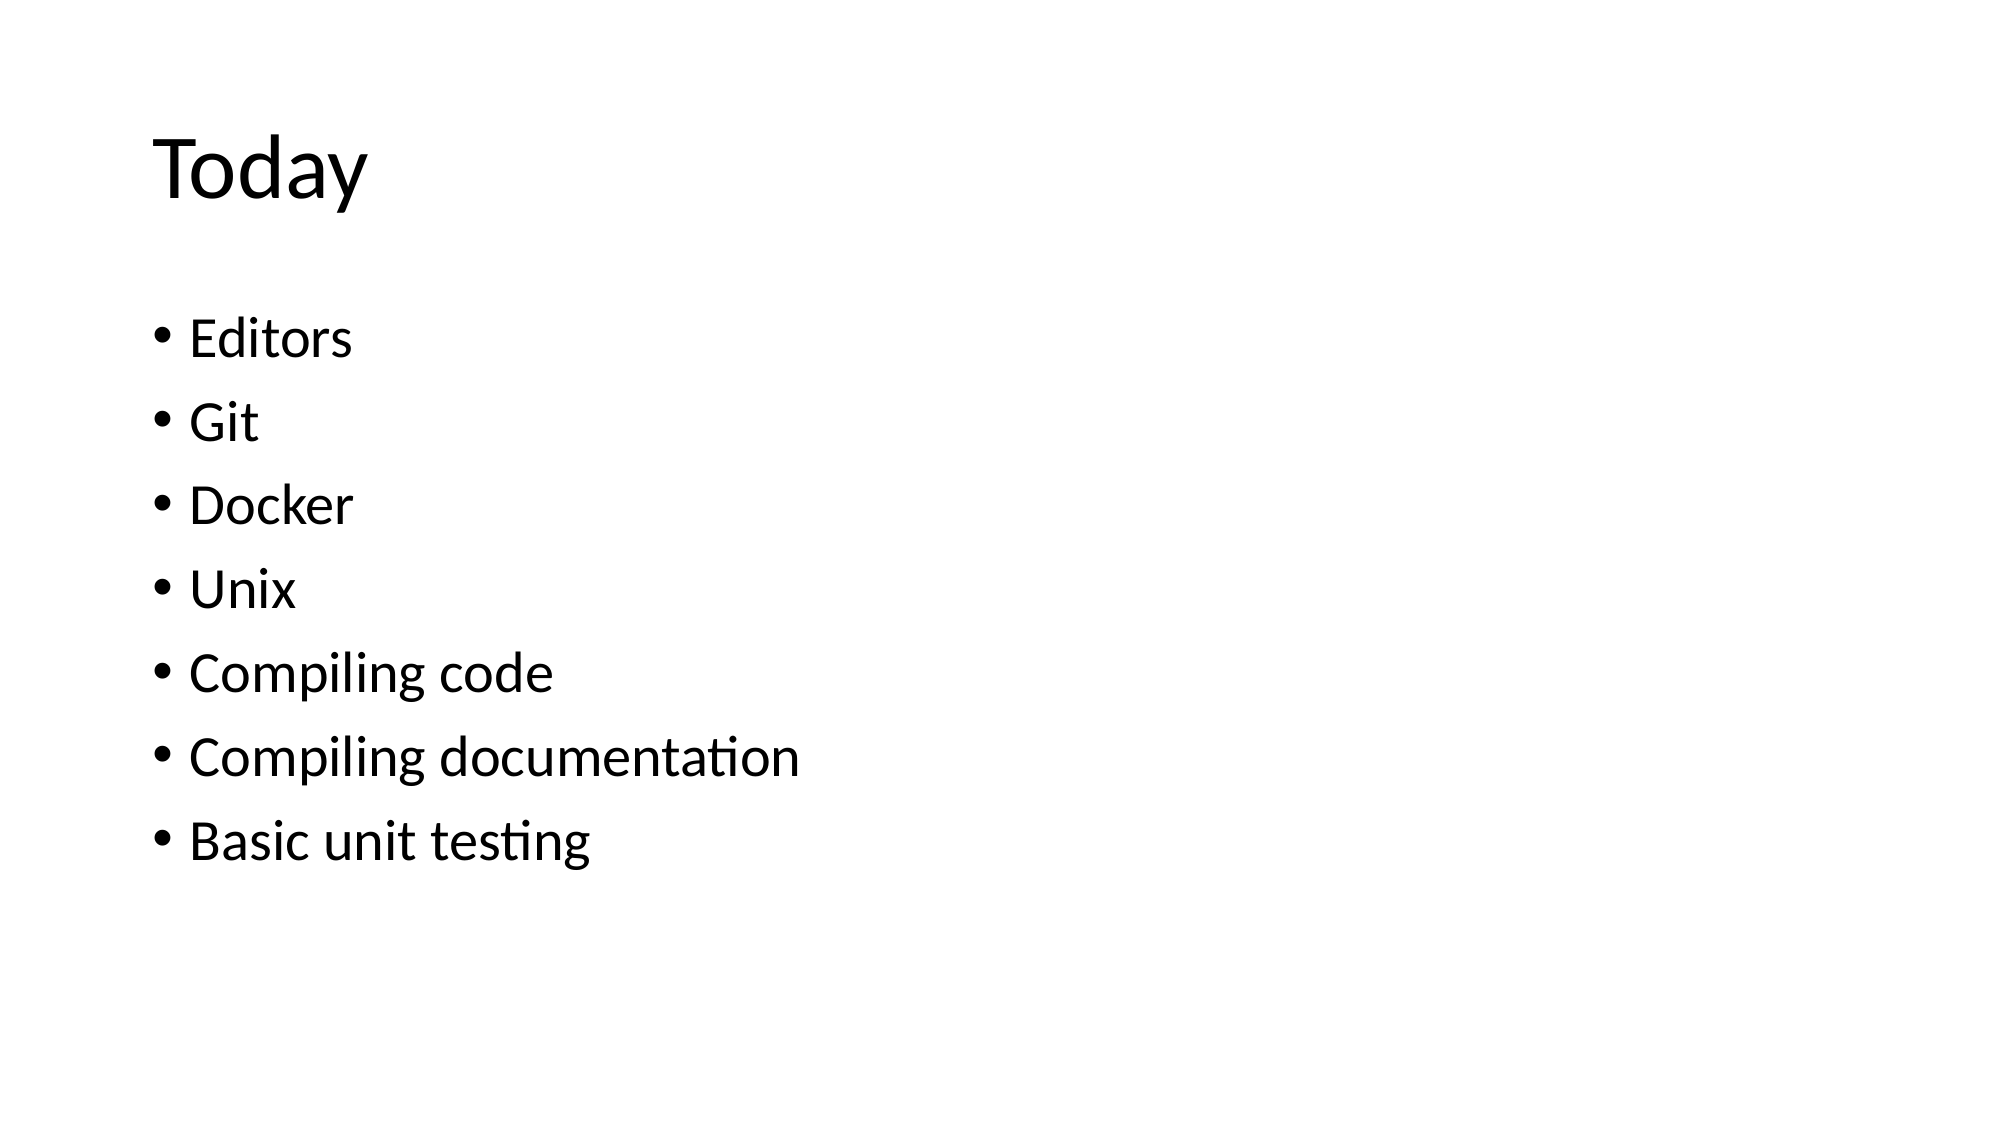

# Today
Editors
Git
Docker
Unix
Compiling code
Compiling documentation
Basic unit testing